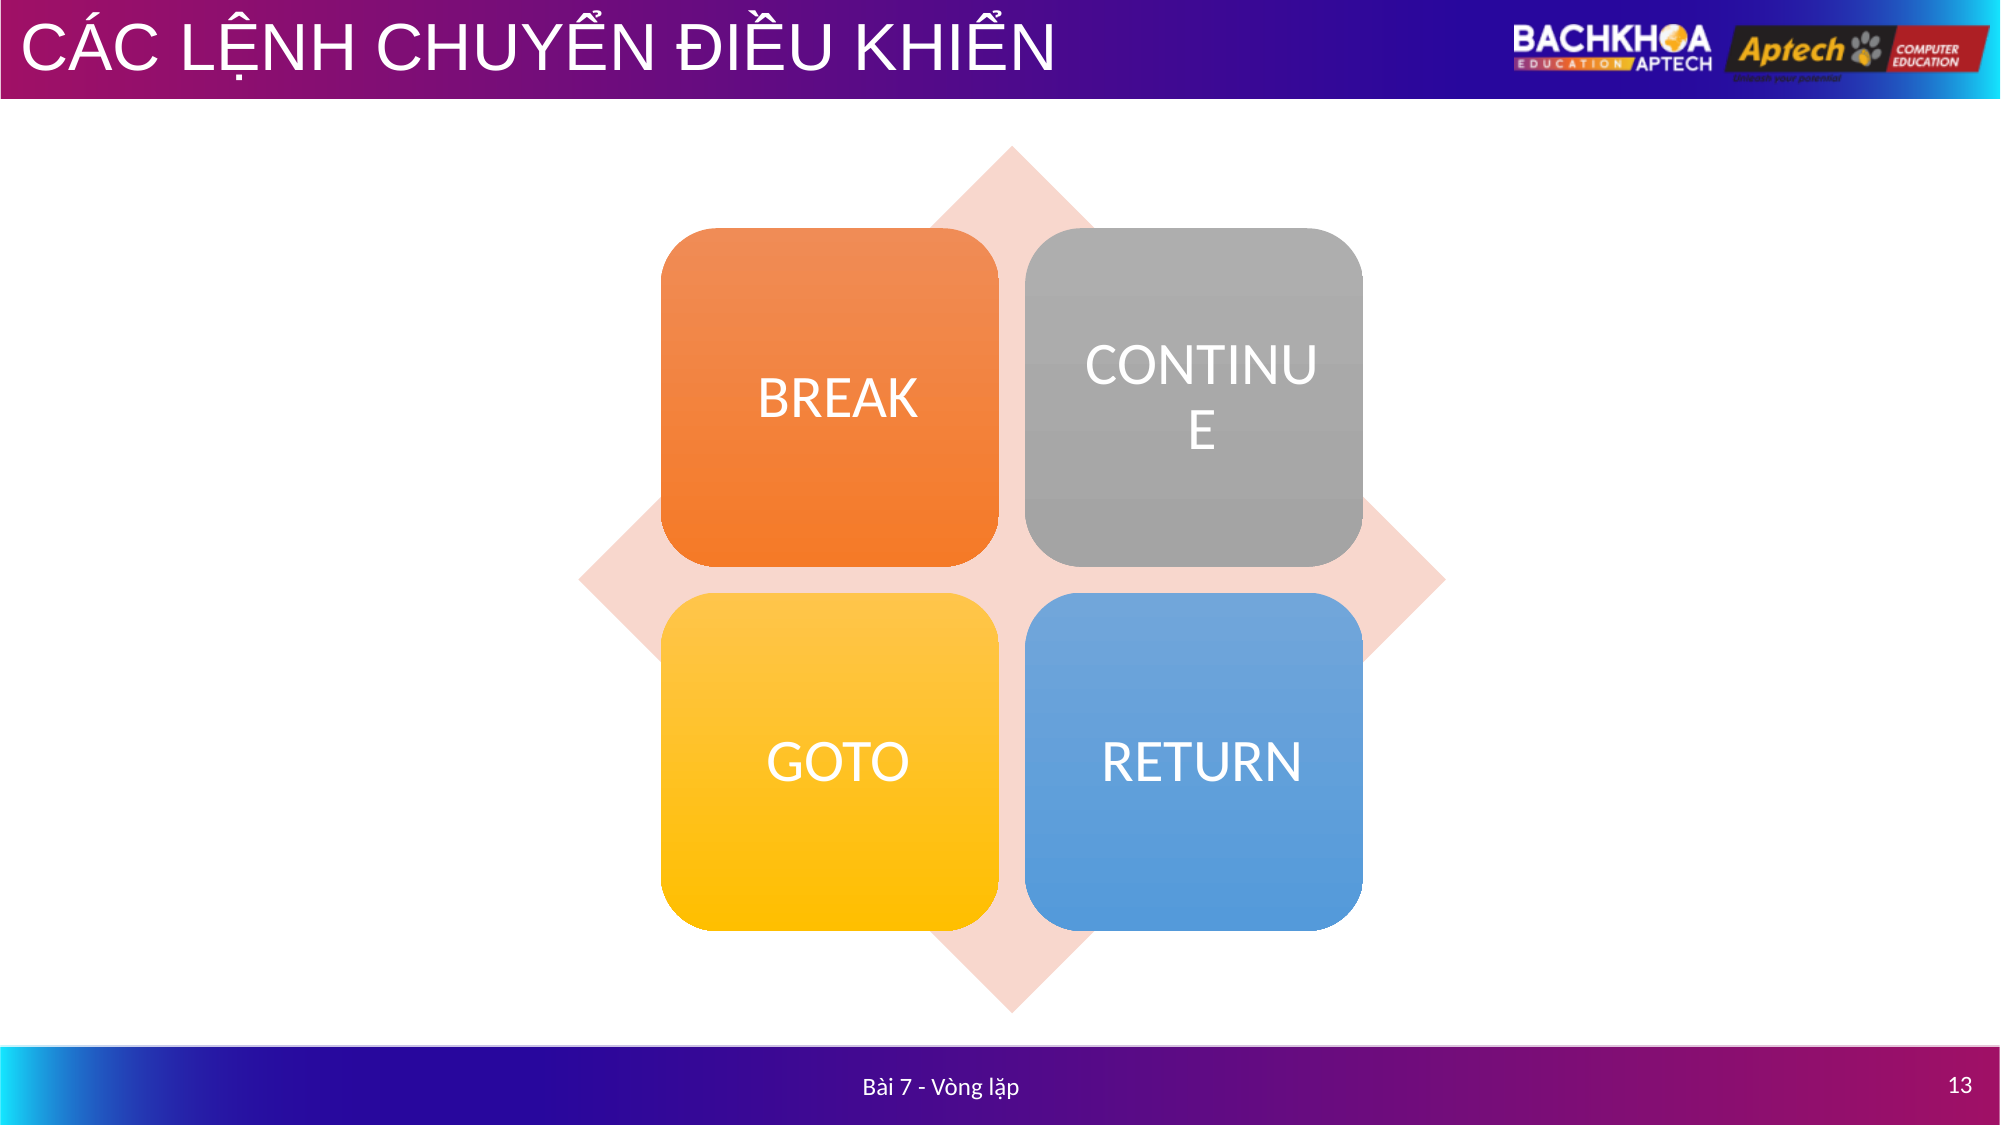

# CÁC LỆNH CHUYỂN ĐIỀU KHIỂN

BREAK
CONTINUE
GOTO
RETURN
13
Bài 7 - Vòng lặp